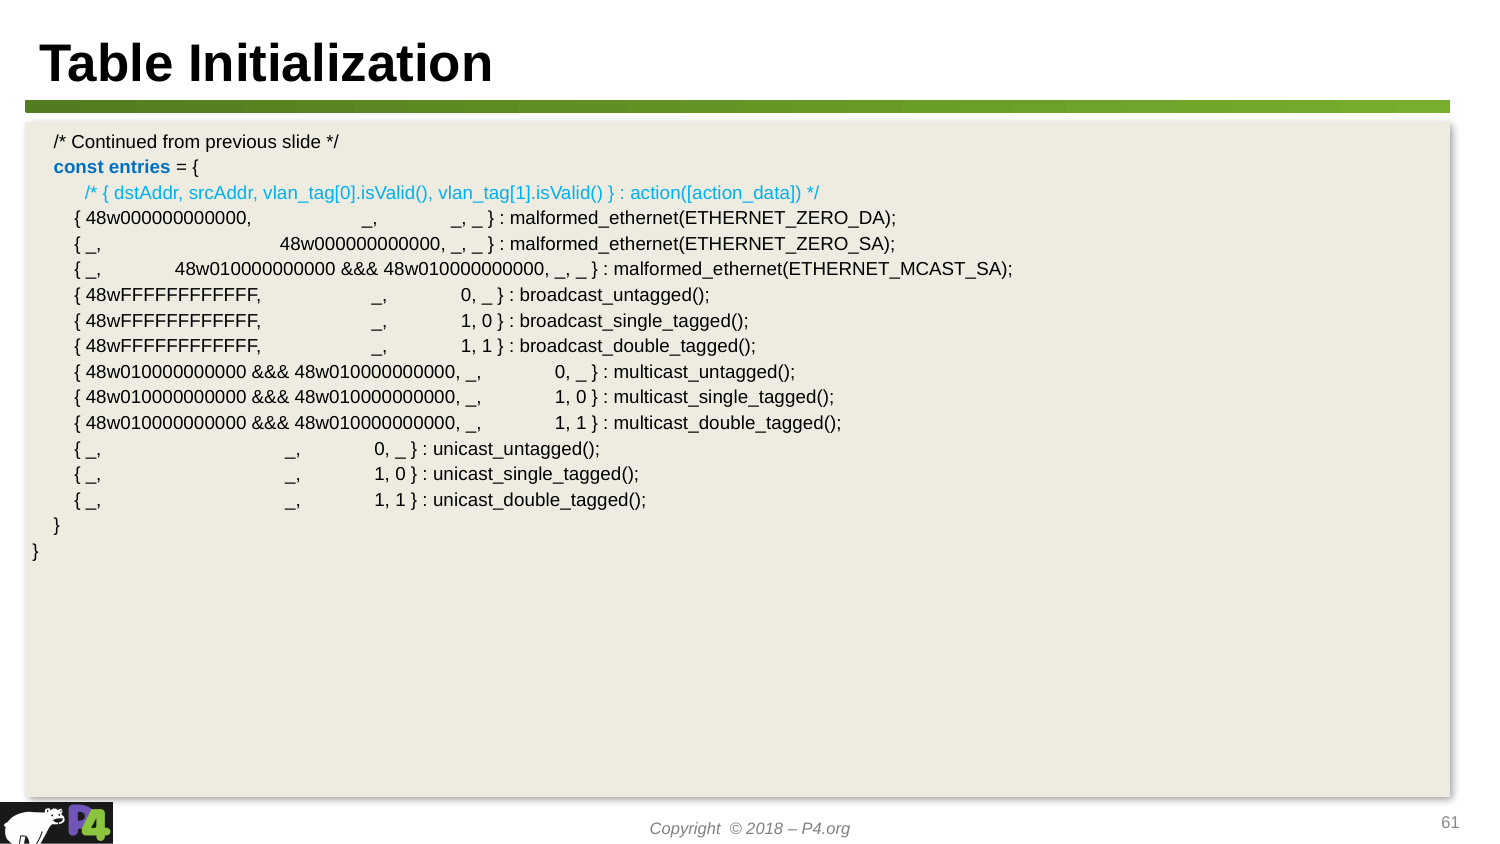

# Table Initialization
    /* Continued from previous slide */
    const entries = {
          /* { dstAddr, srcAddr, vlan_tag[0].isValid(), vlan_tag[1].isValid() } : action([action_data]) */
        { 48w000000000000,                     _,              _, _ } : malformed_ethernet(ETHERNET_ZERO_DA);
        { _,                                  48w000000000000, _, _ } : malformed_ethernet(ETHERNET_ZERO_SA);
        { _,              48w010000000000 &&& 48w010000000000, _, _ } : malformed_ethernet(ETHERNET_MCAST_SA);
        { 48wFFFFFFFFFFFF,                     _,              0, _ } : broadcast_untagged();
        { 48wFFFFFFFFFFFF,                     _,              1, 0 } : broadcast_single_tagged();
        { 48wFFFFFFFFFFFF,                     _,              1, 1 } : broadcast_double_tagged();
        { 48w010000000000 &&& 48w010000000000, _,              0, _ } : multicast_untagged();
        { 48w010000000000 &&& 48w010000000000, _,              1, 0 } : multicast_single_tagged();
        { 48w010000000000 &&& 48w010000000000, _,              1, 1 } : multicast_double_tagged();
        { _,                                   _,              0, _ } : unicast_untagged();
        { _,                                   _,              1, 0 } : unicast_single_tagged();
        { _,                                   _,              1, 1 } : unicast_double_tagged();
    }
}

61